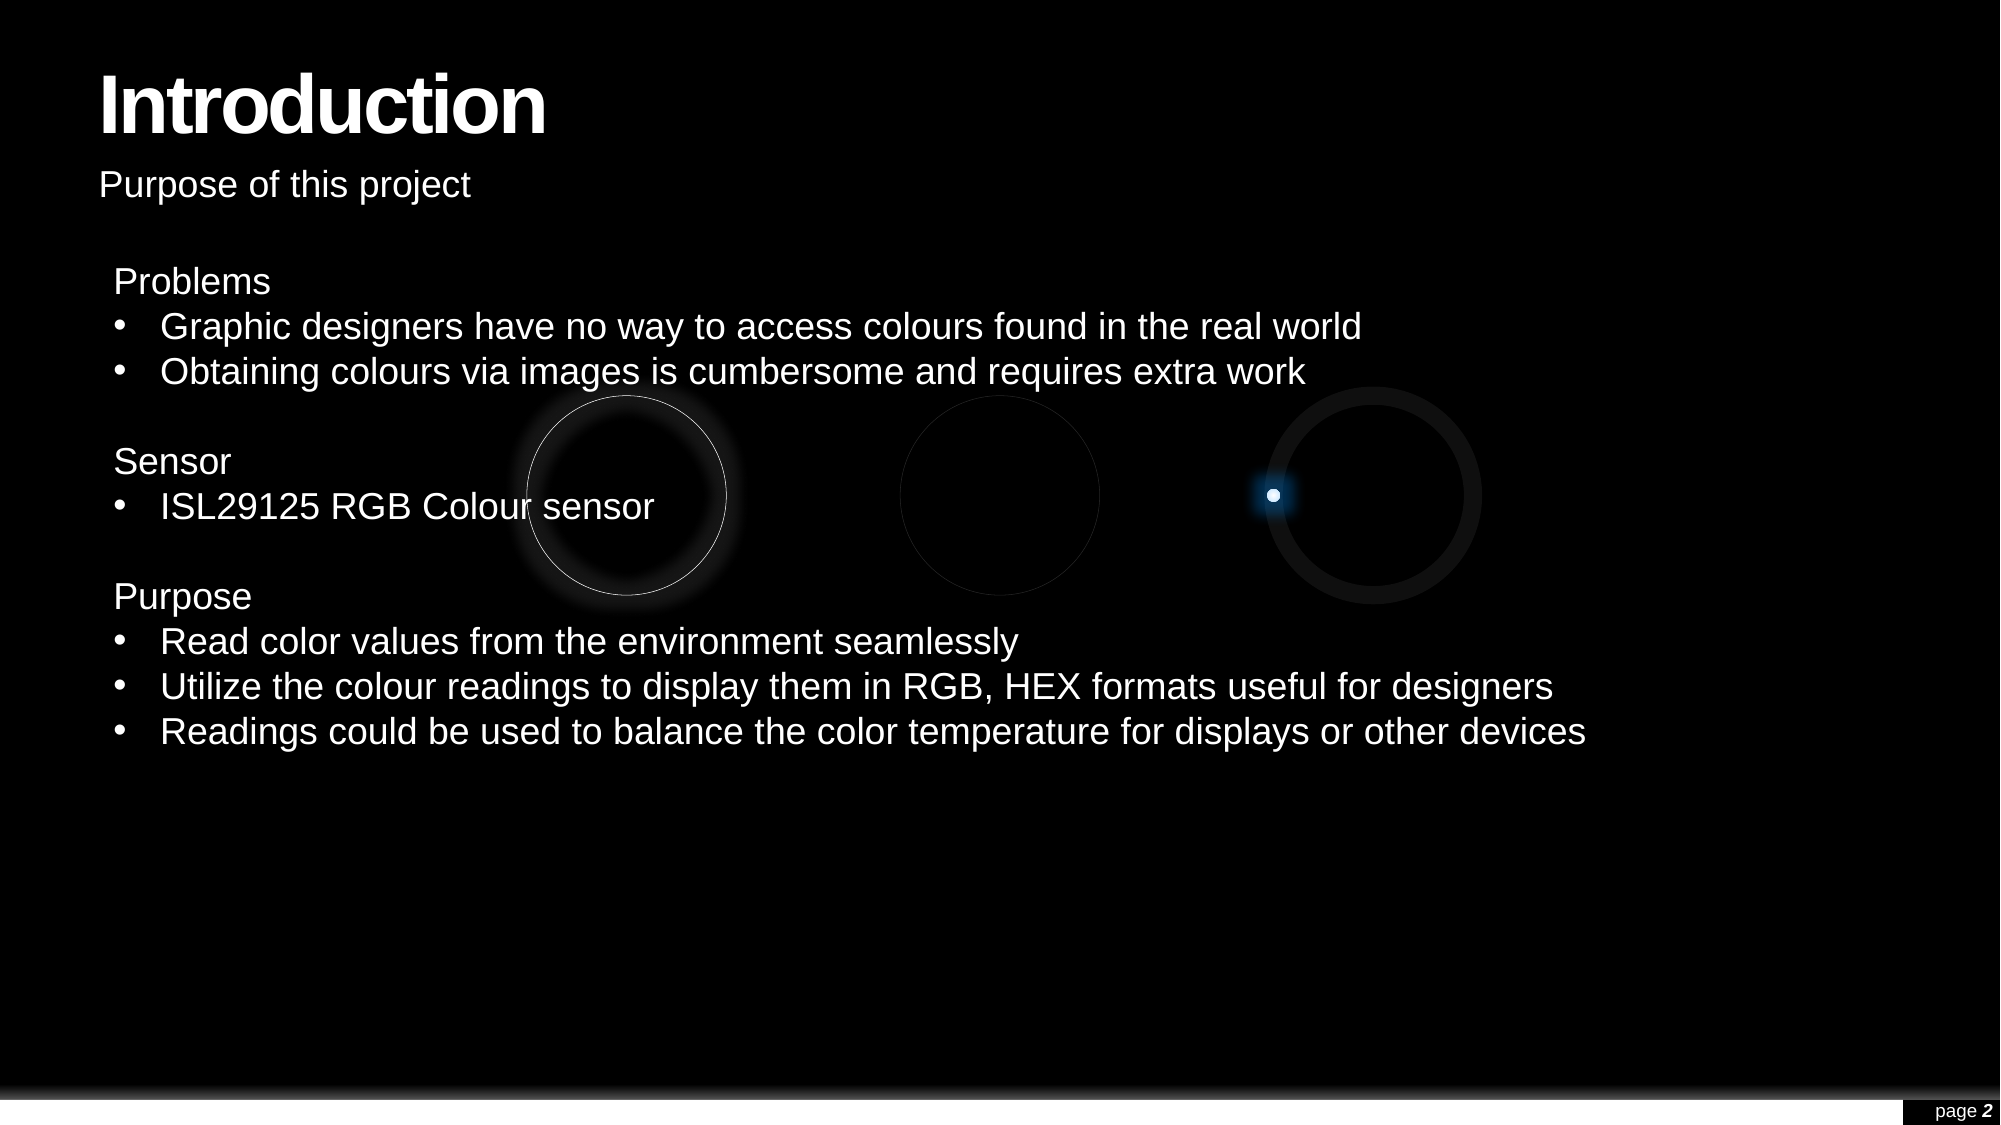

# Introduction
Purpose of this project
Problems
Graphic designers have no way to access colours found in the real world
Obtaining colours via images is cumbersome and requires extra work

Sensor
ISL29125 RGB Colour sensor
Purpose
Read color values from the environment seamlessly
Utilize the colour readings to display them in RGB, HEX formats useful for designers
Readings could be used to balance the color temperature for displays or other devices
page 2